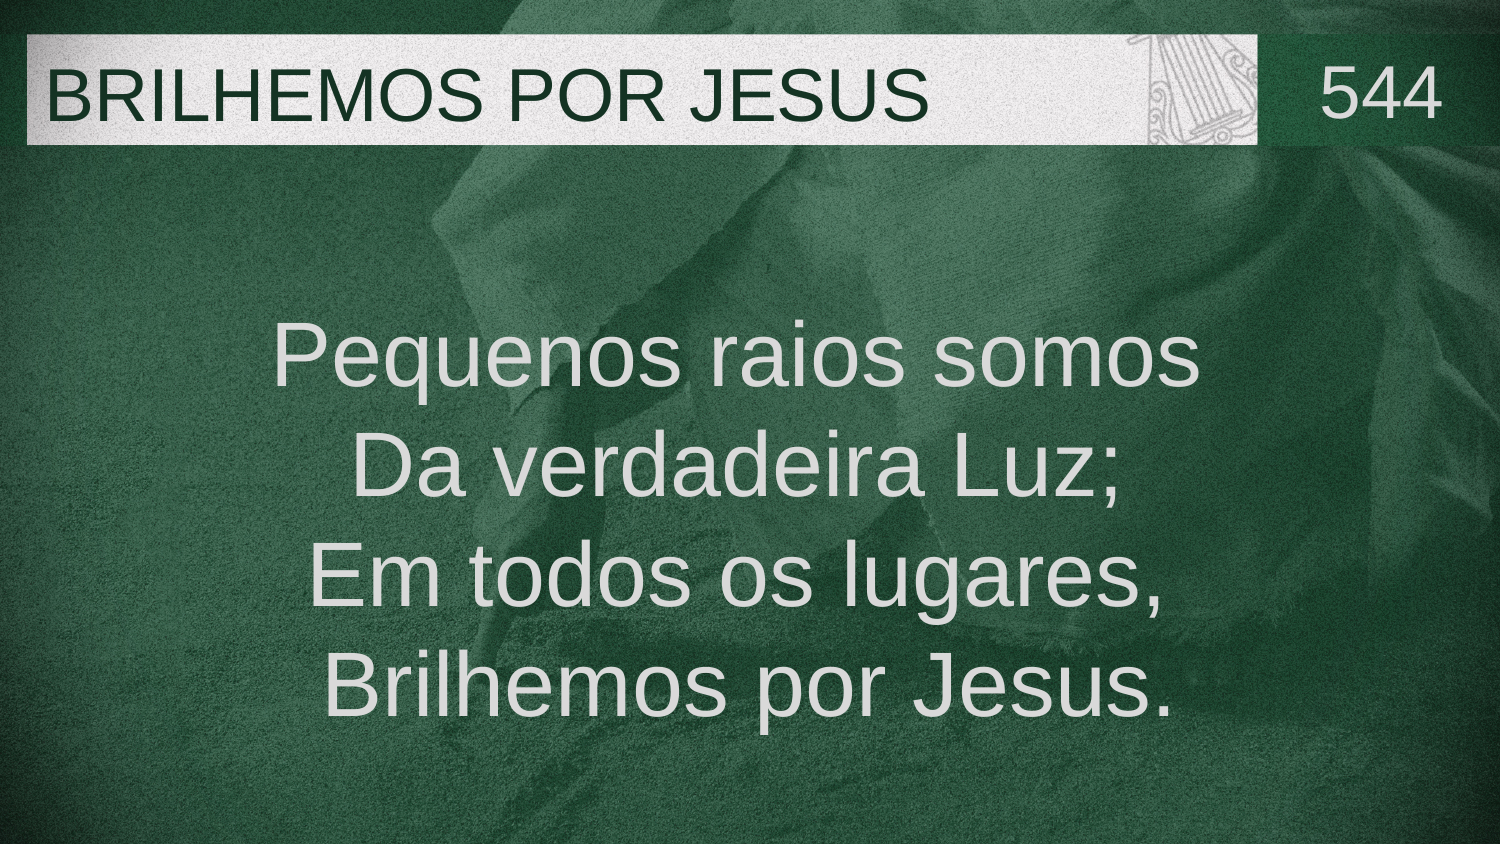

# BRILHEMOS POR JESUS
544
Pequenos raios somos
Da verdadeira Luz;
Em todos os lugares,
Brilhemos por Jesus.